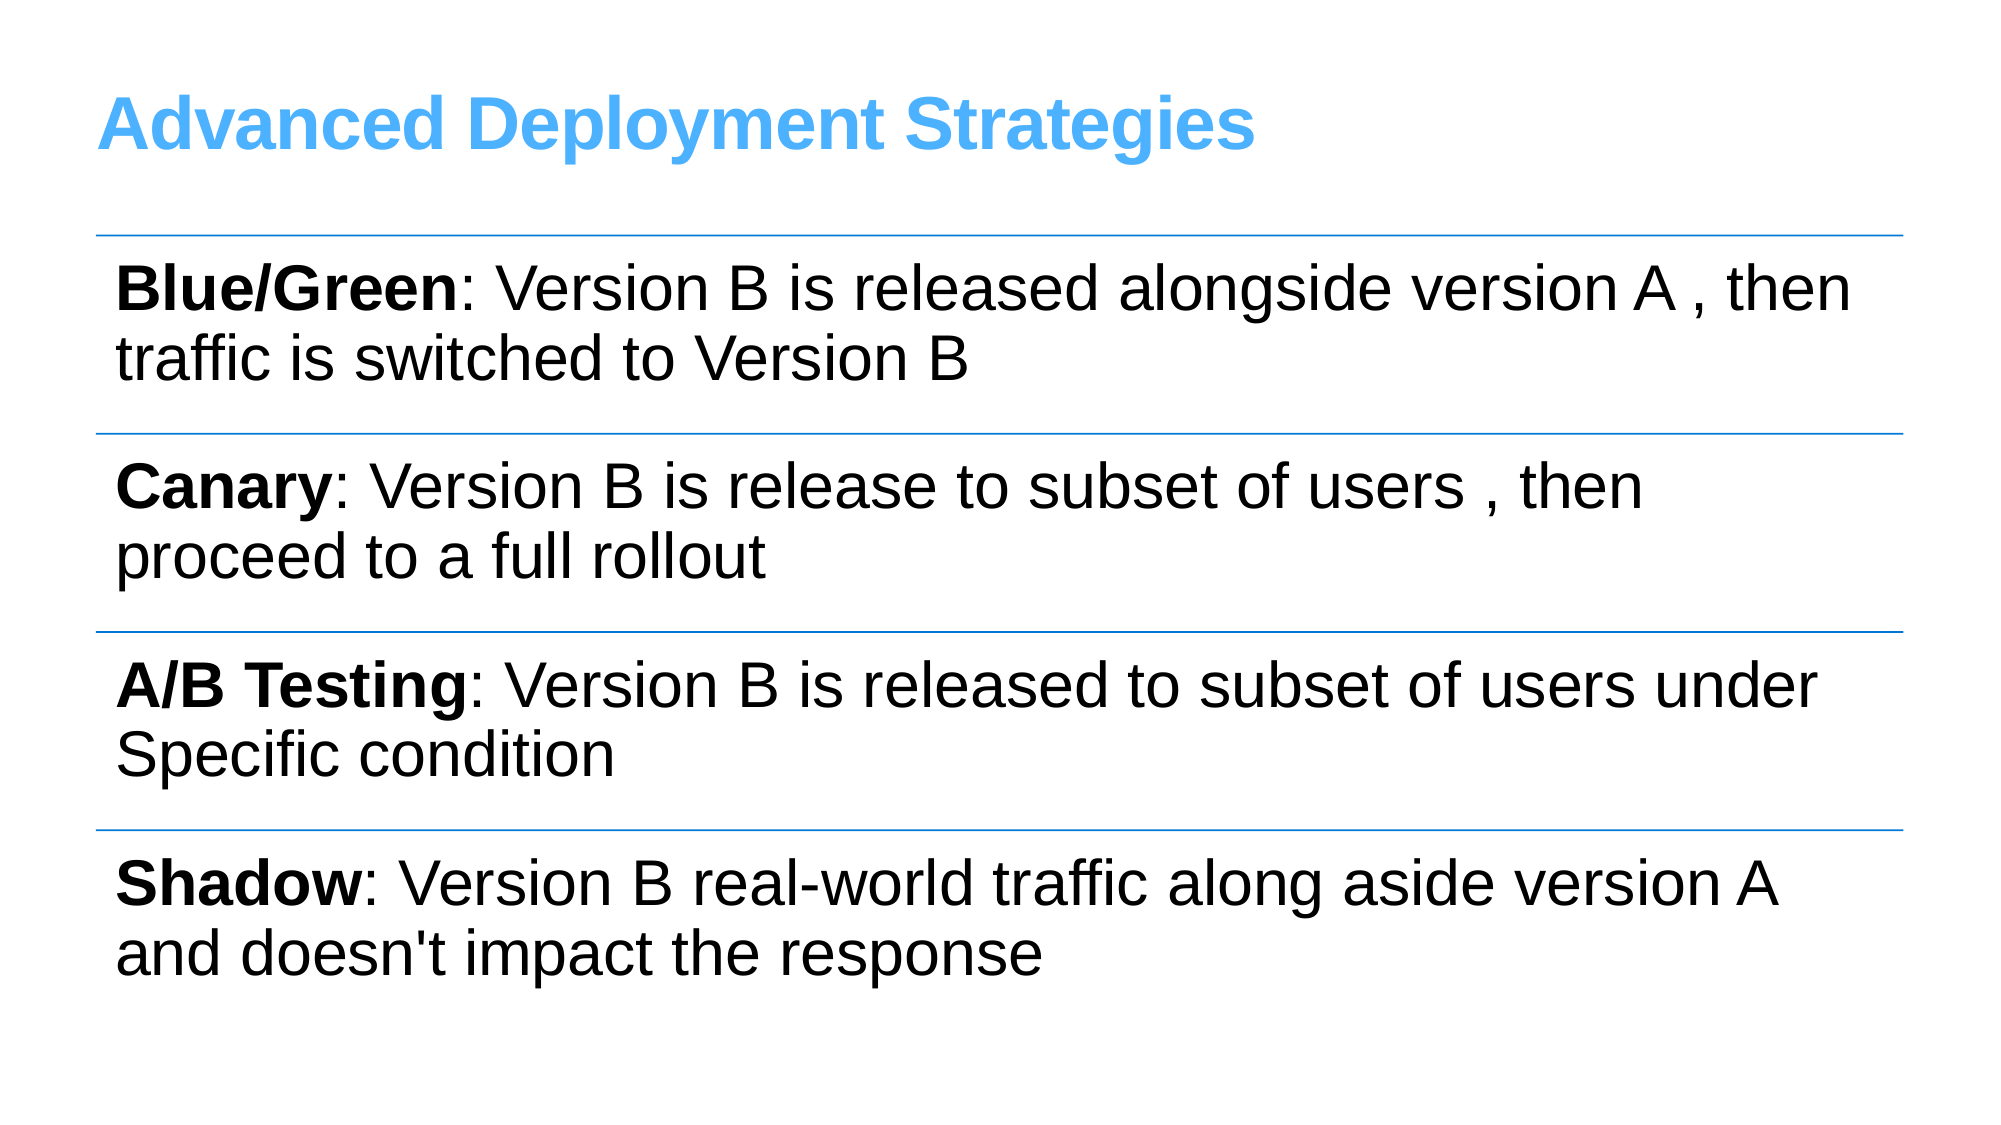

# Advanced Deployment Strategies
Blue/Green: Version B is released alongside version A , then traffic is switched to Version B
Canary: Version B is release to subset of users , then proceed to a full rollout
A/B Testing: Version B is released to subset of users under Specific condition
Shadow: Version B real-world traffic along aside version A and doesn't impact the response